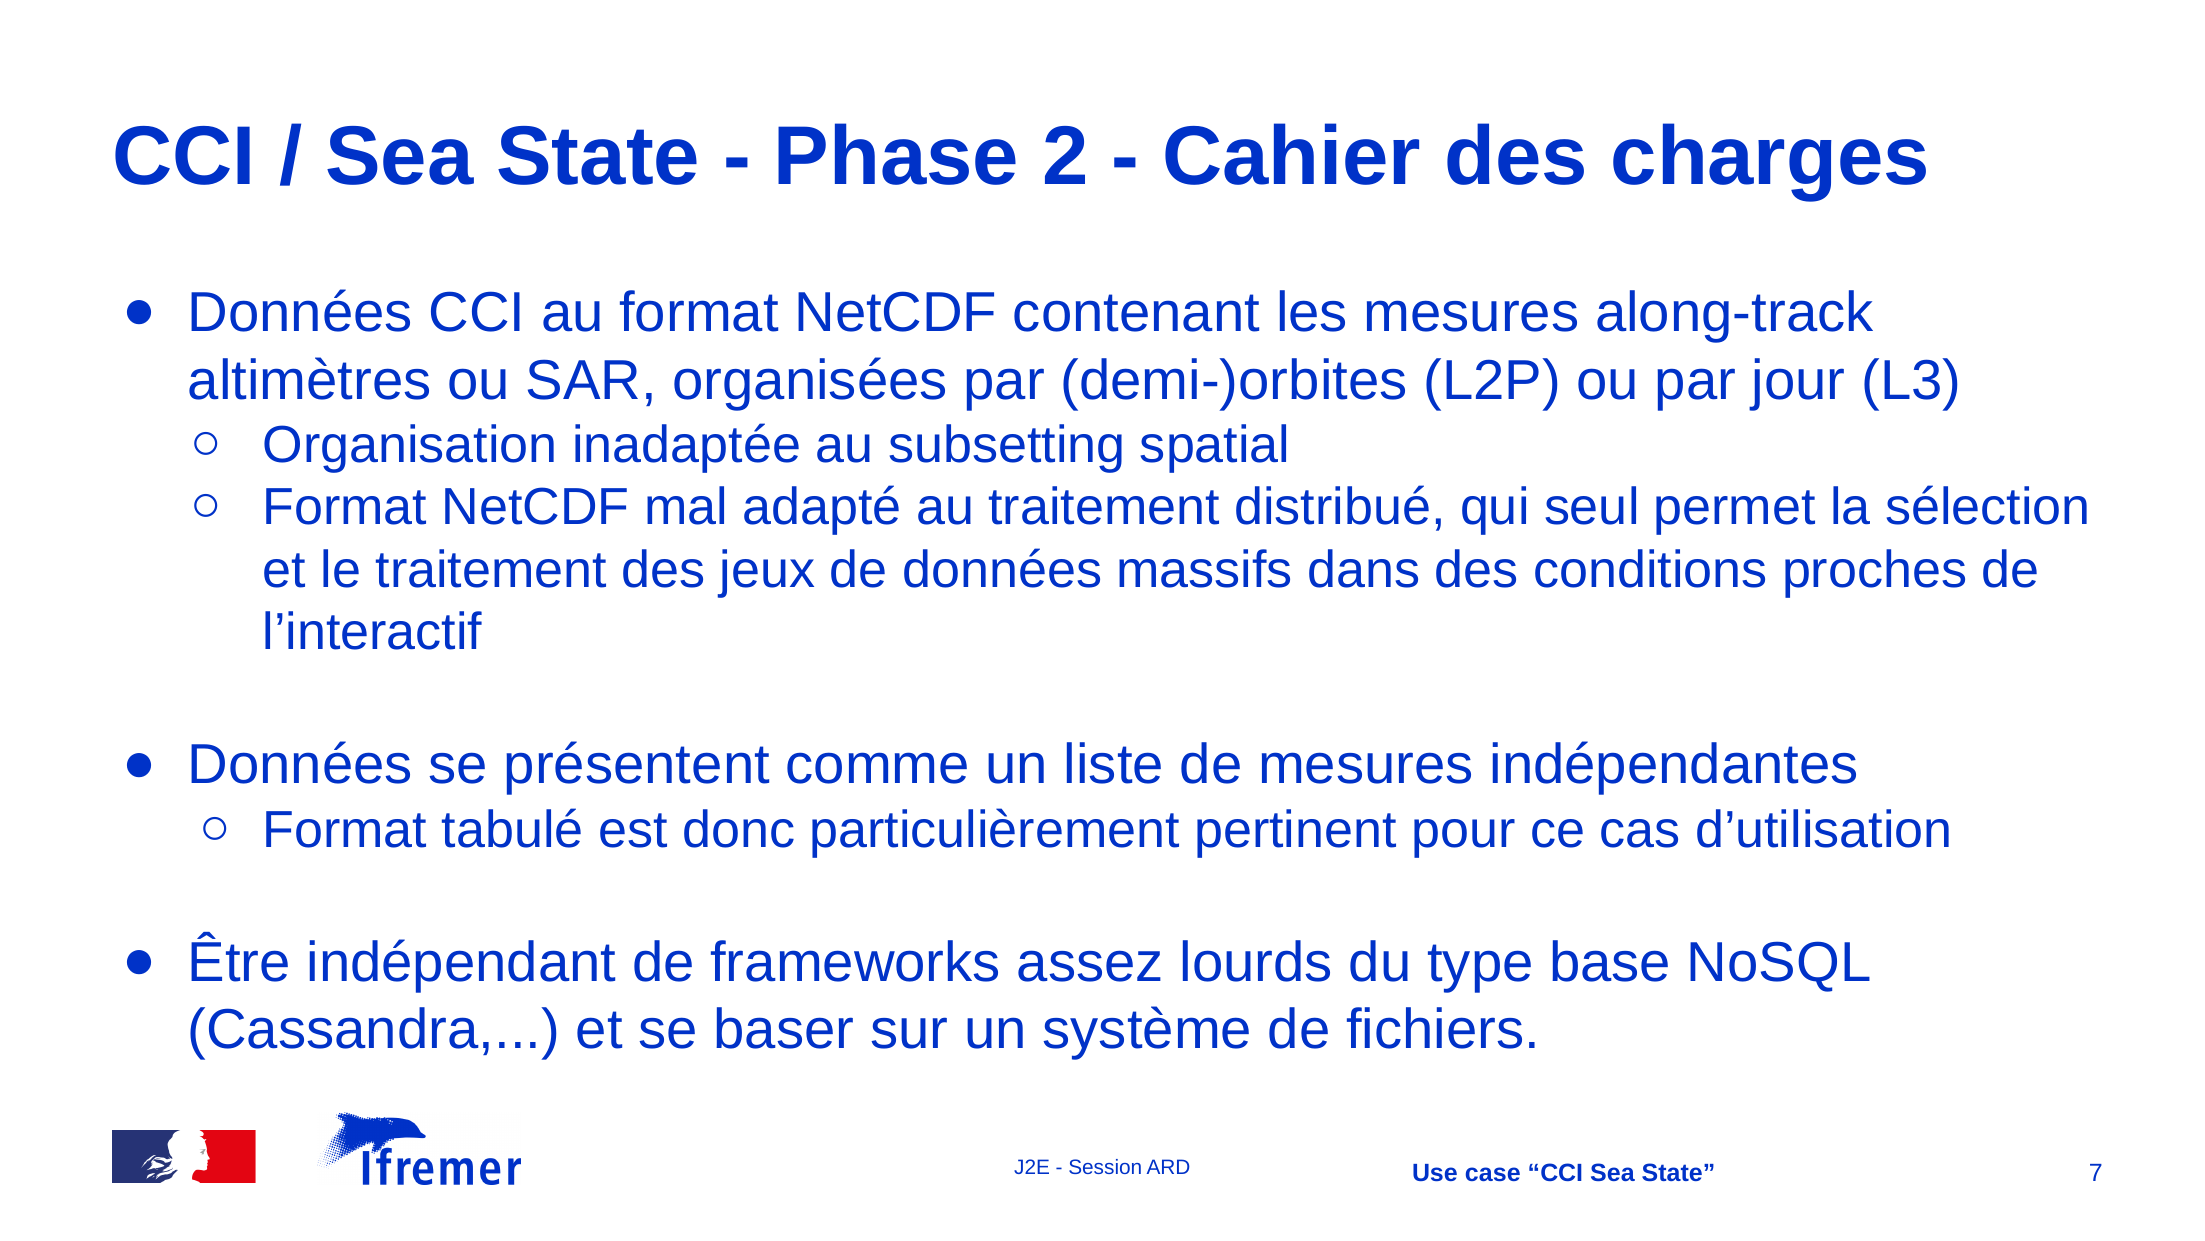

# CCI / Sea State - Phase 2 - Cahier des charges
Données CCI au format NetCDF contenant les mesures along-track altimètres ou SAR, organisées par (demi-)orbites (L2P) ou par jour (L3)
Organisation inadaptée au subsetting spatial
Format NetCDF mal adapté au traitement distribué, qui seul permet la sélection et le traitement des jeux de données massifs dans des conditions proches de l’interactif

Données se présentent comme un liste de mesures indépendantes
Format tabulé est donc particulièrement pertinent pour ce cas d’utilisation

Être indépendant de frameworks assez lourds du type base NoSQL (Cassandra,...) et se baser sur un système de fichiers.
J2E - Session ARD
Use case “CCI Sea State”